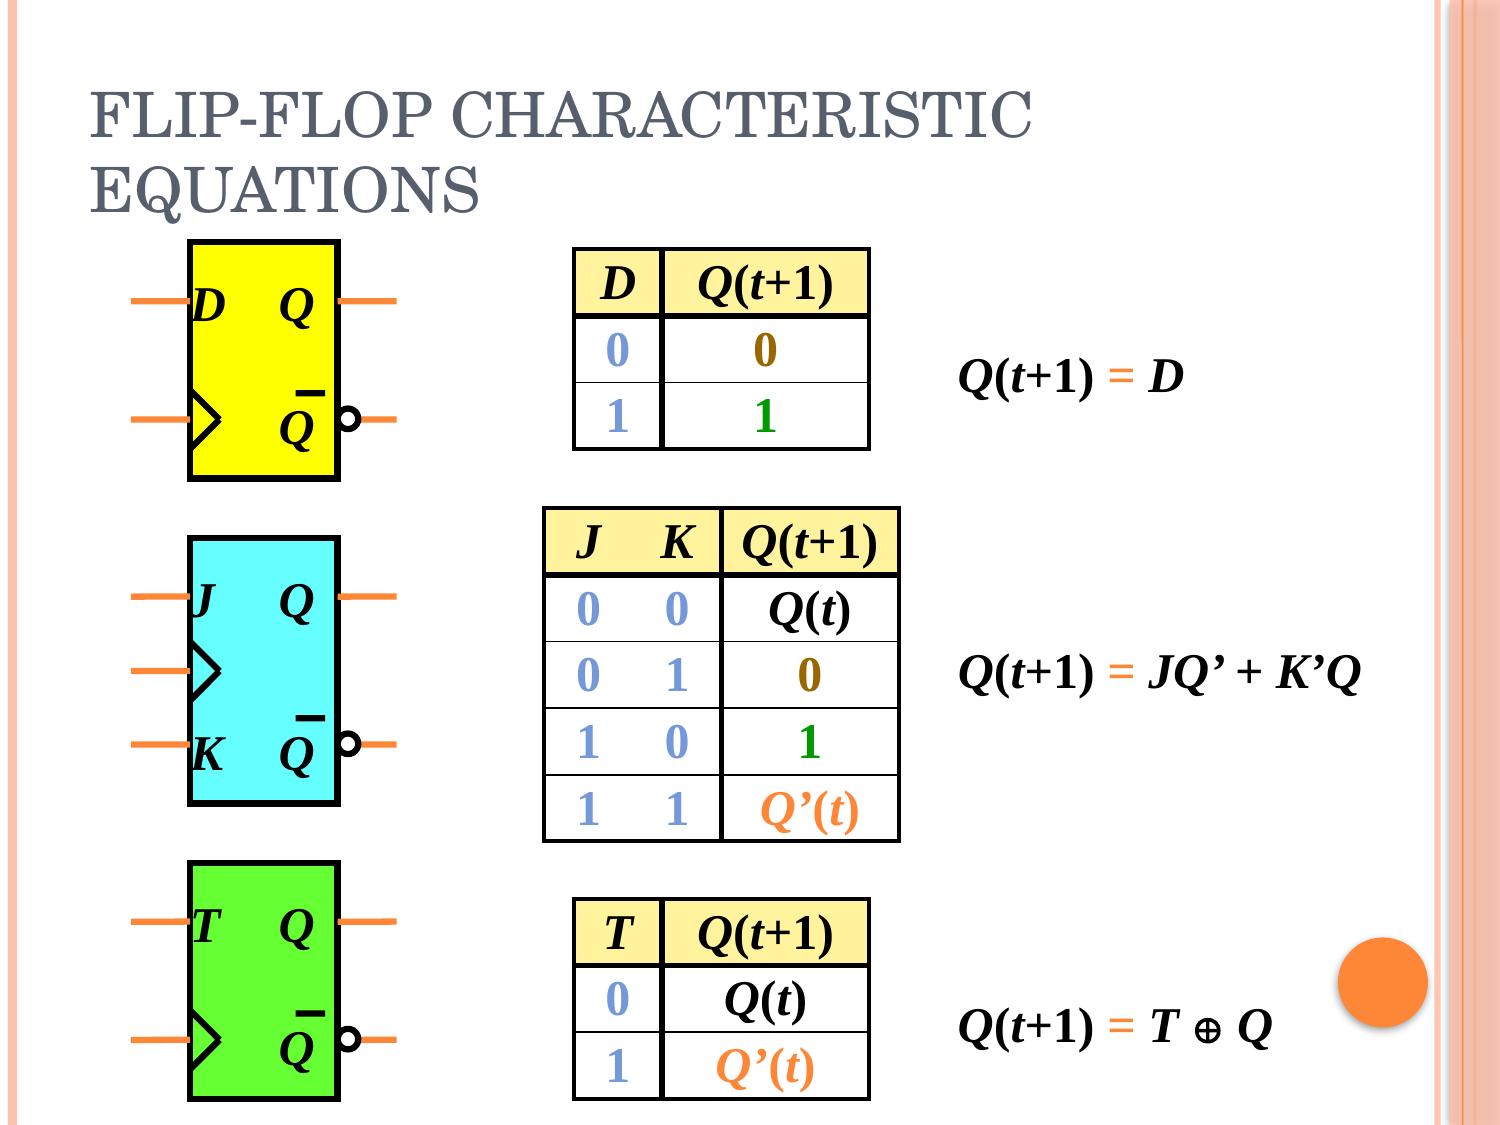

# Flip-Flop Characteristic Equations

D
Q

Q

| D | Q(t+1) |
| --- | --- |
| 0 | 0 |
| 1 | 1 |
Q(t+1) = D
| J | K | Q(t+1) |
| --- | --- | --- |
| 0 | 0 | Q(t) |
| 0 | 1 | 0 |
| 1 | 0 | 1 |
| 1 | 1 | Q’(t) |

J
Q

Q
K

Q(t+1) = JQ’ + K’Q

T
Q

Q

| T | Q(t+1) |
| --- | --- |
| 0 | Q(t) |
| 1 | Q’(t) |
Q(t+1) = T ⊕ Q